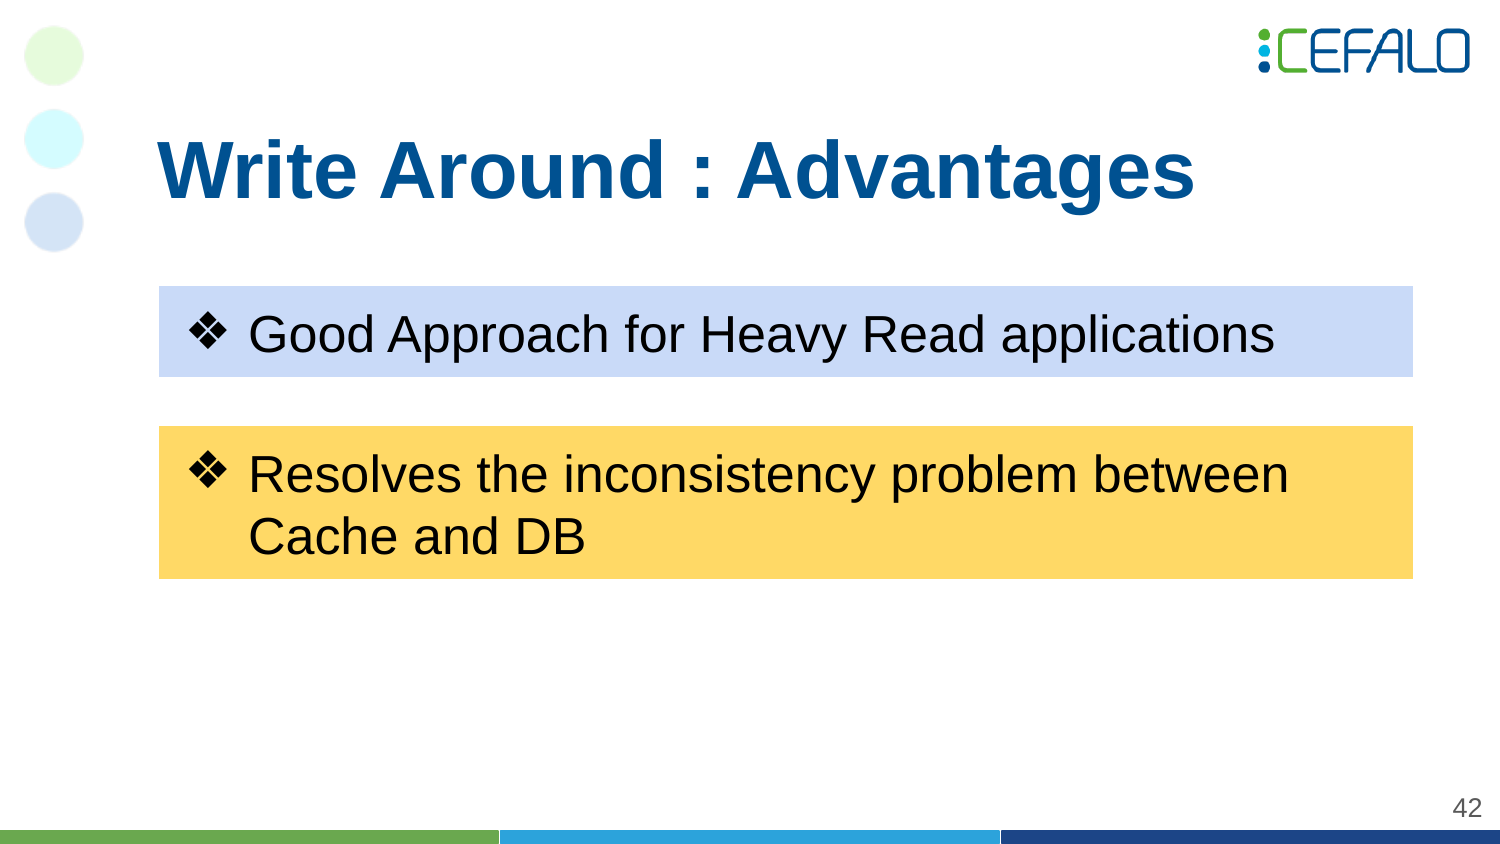

Write Around : Advantages
Good Approach for Heavy Read applications
Resolves the inconsistency problem between Cache and DB
42